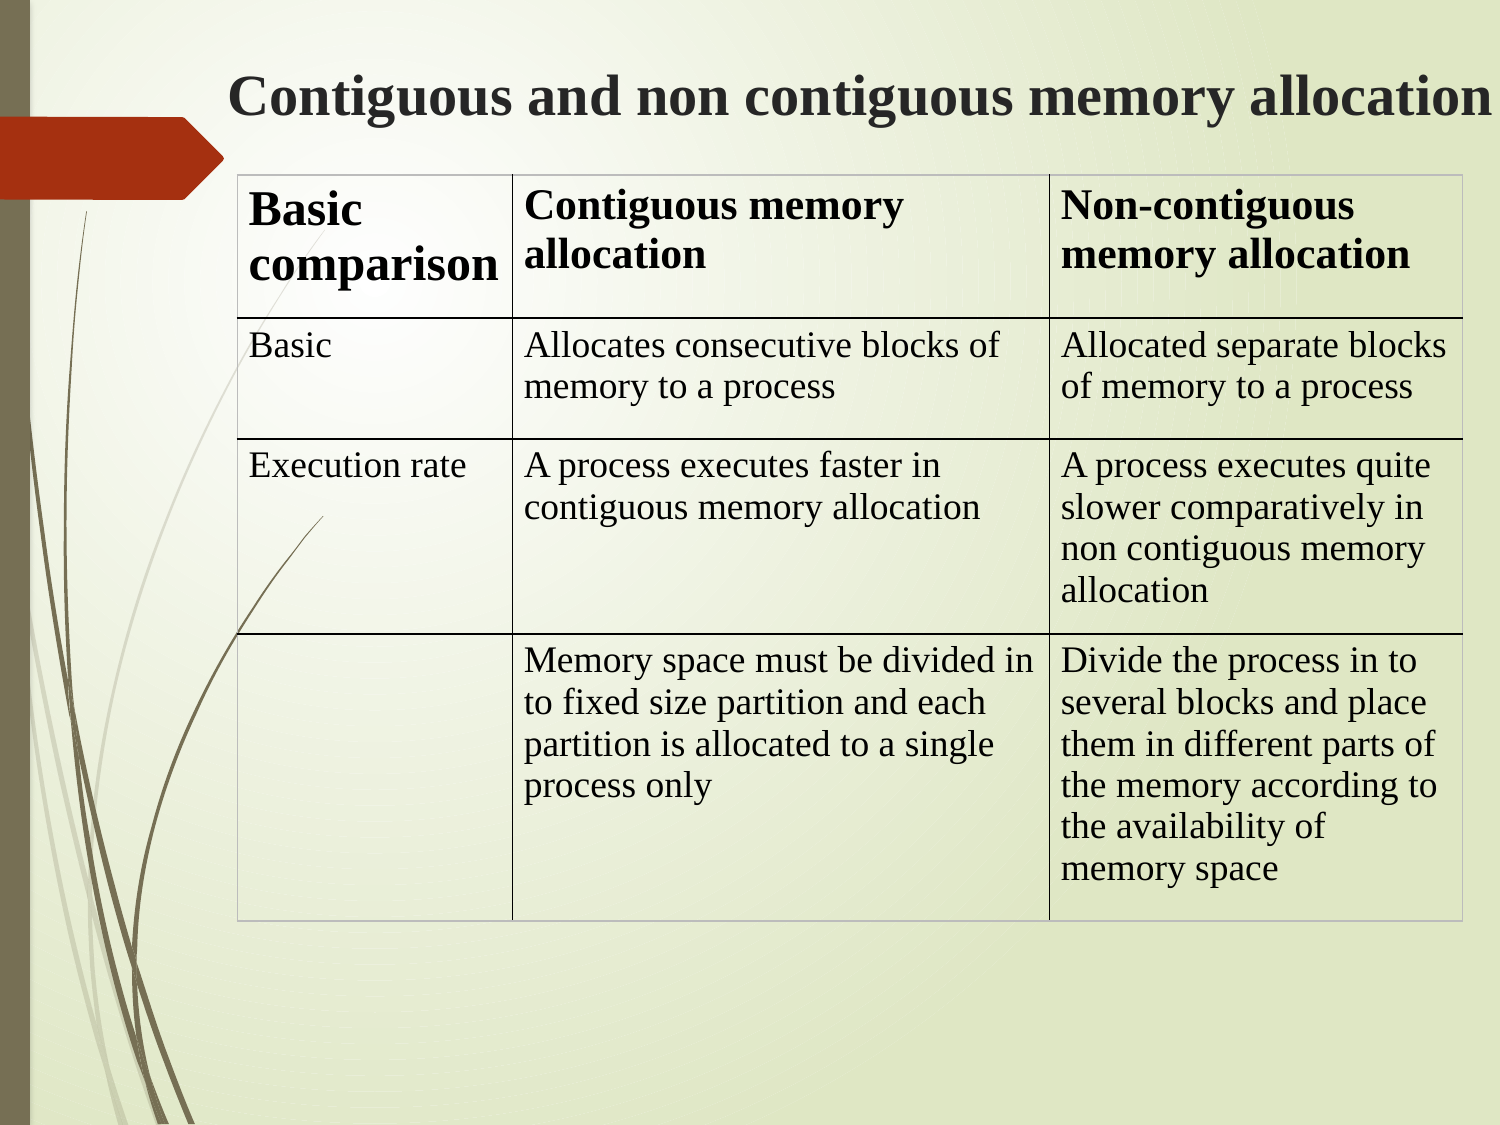

# Contiguous and non contiguous memory allocation
| Basic comparison | Contiguous memory allocation | Non-contiguous memory allocation |
| --- | --- | --- |
| Basic | Allocates consecutive blocks of memory to a process | Allocated separate blocks of memory to a process |
| Execution rate | A process executes faster in contiguous memory allocation | A process executes quite slower comparatively in non contiguous memory allocation |
|  | Memory space must be divided in to fixed size partition and each partition is allocated to a single process only | Divide the process in to several blocks and place them in different parts of the memory according to the availability of memory space |